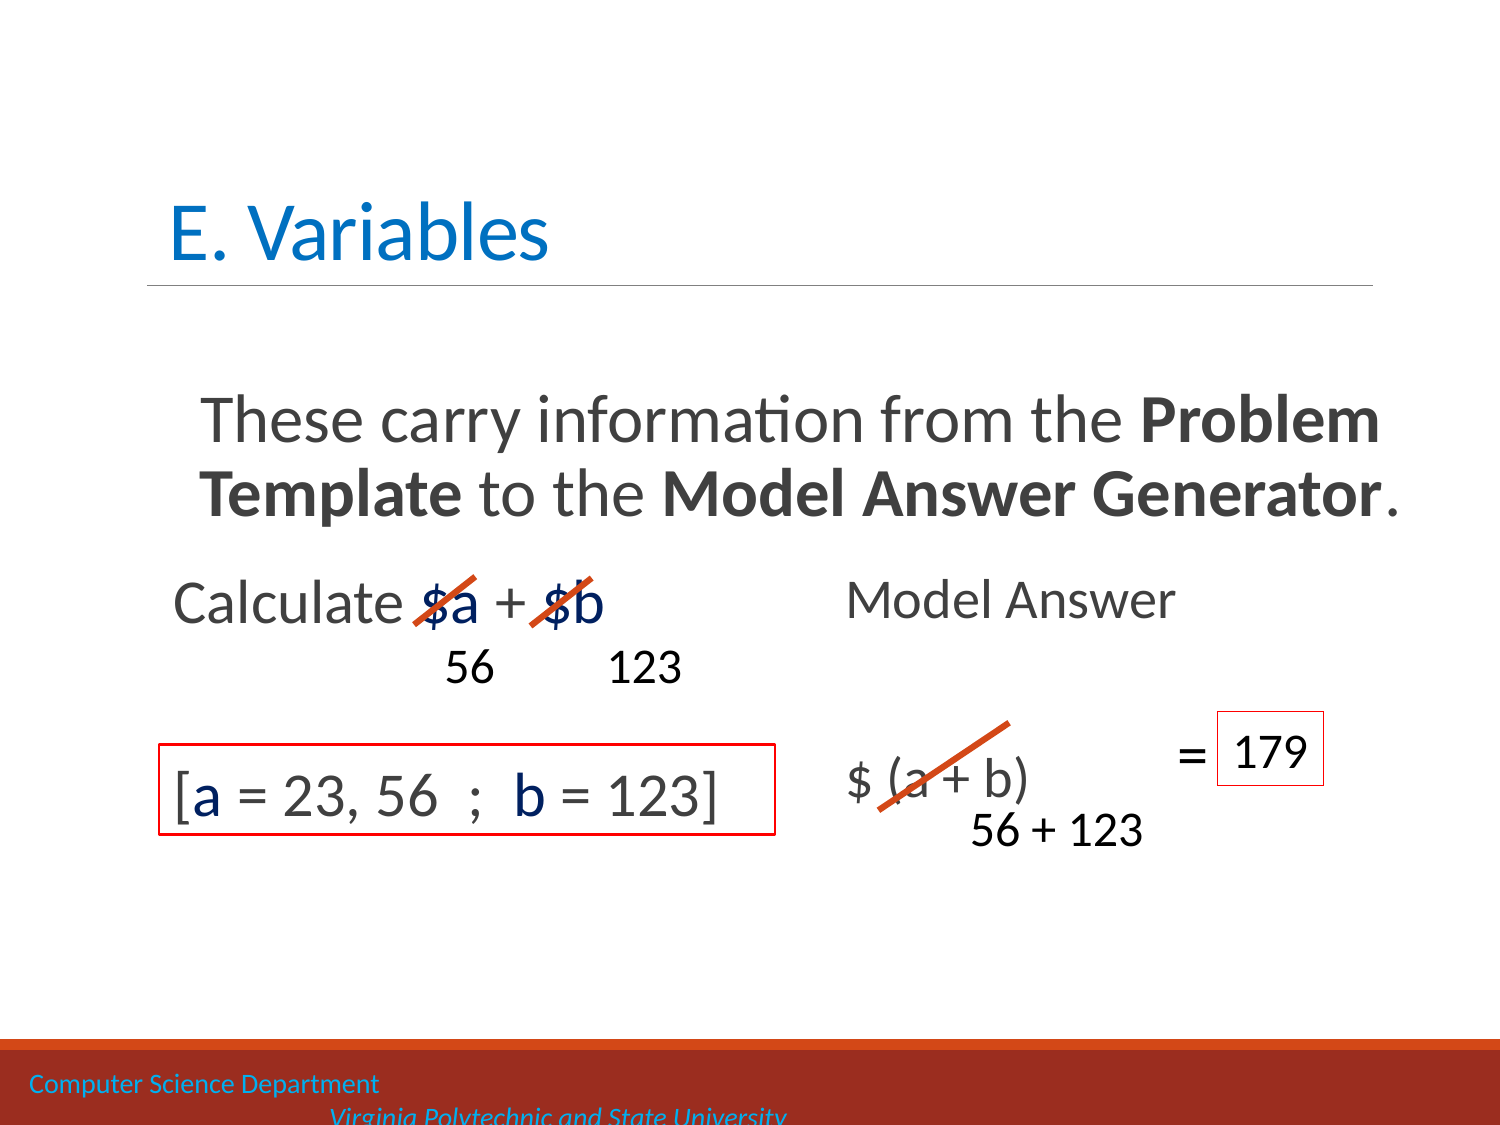

# E. Variables
These carry information from the Problem Template to the Model Answer Generator.
Calculate $a + $b

[a = 23, 56  ;  b = 123]
Model Answer

$ (a + b)

123
56
=
179

56 + 123
Computer Science Department 		   			    				Virginia Polytechnic and State University